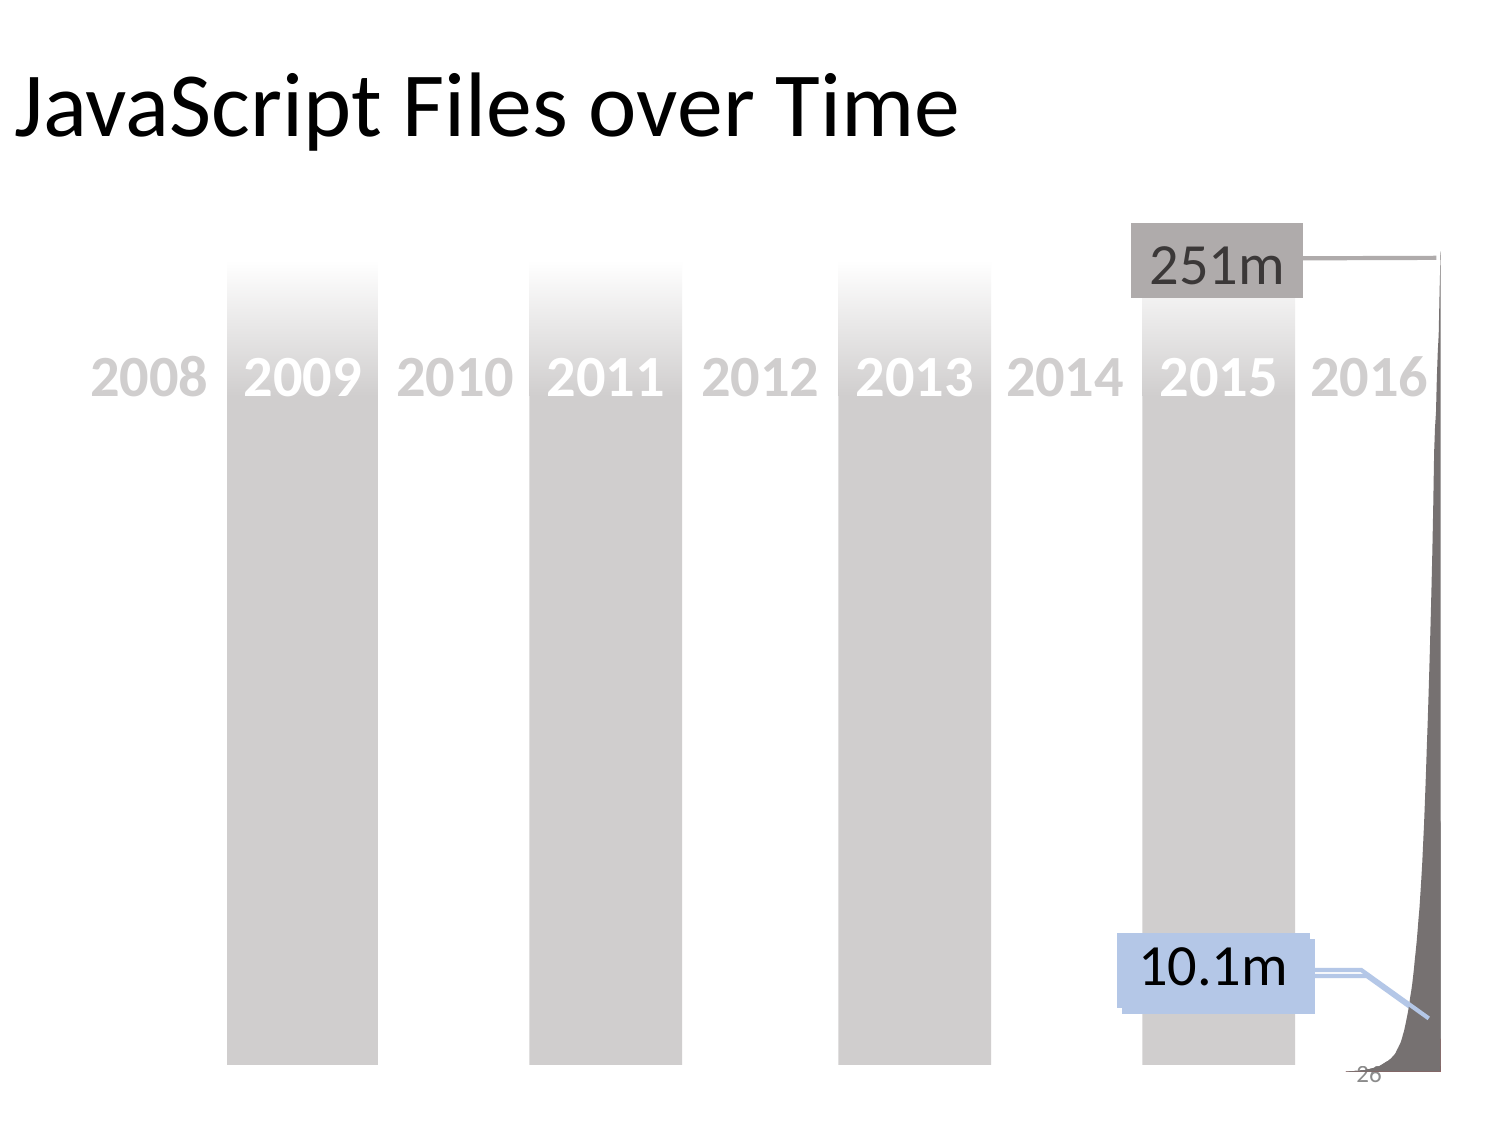

# JavaScript Files over Time

### Chart

| Category | Series 2 | Series 3 |
|---|---|---|
| 39539 | 76827.0 | 12643.0 |
| 39569 | 85142.0 | 13144.0 |
| 39600 | 95119.0 | 13639.0 |
| 39630 | 103076.0 | 14402.0 |
| 39661 | 110810.0 | 15241.0 |
| 39692 | 120959.0 | 16005.0 |
| 39722 | 130857.0 | 17494.0 |
| 39753 | 145558.0 | 19761.0 |
| 39783 | 162801.0 | 21765.0 |
| 39814 | 180132.0 | 23104.0 |
| 39845 | 196603.0 | 24244.0 |
| 39873 | 216120.0 | 25498.0 |
| 39904 | 232242.0 | 27237.0 |
| 39934 | 248579.0 | 29243.0 |
| 39965 | 276740.0 | 31487.0 |
| 39995 | 311600.0 | 33600.0 |
| 40026 | 333295.0 | 36697.0 |
| 40057 | 357810.0 | 39438.0 |
| 40087 | 386158.0 | 41756.0 |
| 40118 | 418461.0 | 44986.0 |
| 40148 | 447922.0 | 47800.0 |
| 40179 | 494822.0 | 51549.0 |
| 40210 | 566189.0 | 56159.0 |
| 40238 | 621235.0 | 60149.0 |
| 40269 | 665492.0 | 64656.0 |
| 40299 | 731534.0 | 69724.0 |
| 40330 | 798043.0 | 75553.0 |
| 40360 | 874506.0 | 81515.0 |
| 40391 | 941726.0 | 87587.0 |
| 40422 | 1010783.0 | 93565.0 |
| 40452 | 1095478.0 | 100436.0 |
| 40483 | 1208103.0 | 108928.0 |
| 40513 | 1270052.0 | 116456.0 |
| 40544 | 1351754.0 | 126405.0 |
| 40575 | 1457668.0 | 136573.0 |
| 40603 | 1543698.0 | 147277.0 |
| 40634 | 1629511.0 | 158364.0 |
| 40664 | 1784690.0 | 172038.0 |
| 40695 | 1960726.0 | 187732.0 |
| 40725 | 2126327.0 | 203740.0 |
| 40756 | 2314417.0 | 220850.0 |
| 40787 | 2514944.0 | 241056.0 |
| 40817 | 2674049.0 | 258161.0 |
| 40848 | 2892948.0 | 278423.0 |
| 40878 | 3055856.0 | 292635.0 |
| 40909 | 3191566.0 | 307866.0 |
| 40940 | 3357914.0 | 321772.0 |
| 40969 | 3612135.0 | 342071.0 |
| 41000 | 3810430.0 | 365089.0 |
| 41030 | 4049593.0 | 391328.0 |
| 41061 | 4355244.0 | 420728.0 |
| 41091 | 4678066.0 | 450739.0 |
| 41122 | 4986899.0 | 480332.0 |
| 41153 | 5297024.0 | 511561.0 |
| 41183 | 5716962.0 | 548520.0 |
| 41214 | 6370250.0 | 597940.0 |
| 41244 | 6914146.0 | 645262.0 |
| 41275 | 7416179.0 | 688771.0 |
| 41306 | 8046436.0 | 740187.0 |
| 41334 | 8549012.0 | 784056.0 |
| 41365 | 9304079.0 | 844429.0 |
| 41395 | 10202562.0 | 921158.0 |
| 41426 | 11299297.0 | 1003188.0 |
| 41456 | 12198293.0 | 1076757.0 |
| 41487 | 13470437.0 | 1168832.0 |
| 41518 | 14755787.0 | 1254270.0 |
| 41548 | 16120678.0 | 1348318.0 |
| 41579 | 17569571.0 | 1440820.0 |
| 41609 | 19046819.0 | 1532728.0 |
| 41640 | 20876568.0 | 1650779.0 |
| 41671 | 22908486.0 | 1779974.0 |
| 41699 | 24655277.0 | 1901426.0 |
| 41730 | 26629936.0 | 2023565.0 |
| 41760 | 28980205.0 | 2152087.0 |
| 41791 | 31572521.0 | 2299854.0 |
| 41821 | 34452368.0 | 2456054.0 |
| 41852 | 37145961.0 | 2614005.0 |
| 41883 | 39859784.0 | 2765259.0 |
| 41913 | 43316885.0 | 2941564.0 |
| 41944 | 46795808.0 | 3119790.0 |
| 41974 | 50062242.0 | 3289999.0 |
| 42005 | 54334292.0 | 3496534.0 |
| 42036 | 58903278.0 | 3715013.0 |
| 42064 | 63880779.0 | 3935858.0 |
| 42095 | 69817236.0 | 4196192.0 |
| 42125 | 75916825.0 | 4451394.0 |
| 42156 | 83013610.0 | 4760688.0 |
| 42186 | 90904565.0 | 5124491.0 |
| 42217 | 99173243.0 | 5444049.0 |
| 42248 | 107325672.0 | 5755513.0 |
| 42278 | 116060858.0 | 6086422.0 |
| 42309 | 125826964.0 | 6420014.0 |
| 42339 | 135836563.0 | 6781841.0 |
| 42370 | 147049266.0 | 7166497.0 |
| 42401 | 159273689.0 | 7555799.0 |
| 42430 | 172991410.0 | 7972145.0 |
| 42461 | 190301992.0 | 8424340.0 |
| 42491 | 197809946.0 | 8676399.0 |
| 42522 | 202344015.0 | 8859226.0 |
| 42552 | 213124771.0 | 9140420.0 |
| 42583 | 221194277.0 | 9365257.0 |
| 42614 | 226262815.0 | 9544875.0 |
| 42644 | 240013811.0 | 9845578.0 |
| 42675 | 251808482.0 | 10126566.0 |
|  | None | None |
|  | None | None |
|  | None | None |
|  | None | None |

### Chart

| Category | Series 2 | Series 3 | Series 4 |
|---|---|---|---|
| 39539 | 76827.0 | 74174.0 | 12643.0 |
| 39569 | 85142.0 | 82489.0 | 13144.0 |
| 39600 | 95119.0 | 92466.0 | 13639.0 |
| 39630 | 103076.0 | 100423.0 | 14402.0 |
| 39661 | 110810.0 | 108157.0 | 15241.0 |
| 39692 | 120959.0 | 118306.0 | 16005.0 |
| 39722 | 130857.0 | 128204.0 | 17494.0 |
| 39753 | 145558.0 | 142905.0 | 19761.0 |
| 39783 | 162801.0 | 160148.0 | 21765.0 |
| 39814 | 180132.0 | 177479.0 | 23104.0 |
| 39845 | 196603.0 | 193950.0 | 24244.0 |
| 39873 | 216120.0 | 213467.0 | 25498.0 |
| 39904 | 232242.0 | 229589.0 | 27237.0 |
| 39934 | 248579.0 | 245926.0 | 29243.0 |
| 39965 | 276740.0 | 274087.0 | 31487.0 |
| 39995 | 311600.0 | 308947.0 | 33600.0 |
| 40026 | 333295.0 | 330642.0 | 36697.0 |
| 40057 | 357810.0 | 355157.0 | 39438.0 |
| 40087 | 386158.0 | 383505.0 | 41756.0 |
| 40118 | 418461.0 | 415808.0 | 44986.0 |
| 40148 | 447922.0 | 445269.0 | 47800.0 |
| 40179 | 494822.0 | 492169.0 | 51549.0 |
| 40210 | 566189.0 | 563536.0 | 56159.0 |
| 40238 | 621235.0 | 618582.0 | 60149.0 |
| 40269 | 665492.0 | 662839.0 | 64656.0 |
| 40299 | 731534.0 | 728881.0 | 69724.0 |
| 40330 | 798043.0 | 795390.0 | 75553.0 |
| 40360 | 874506.0 | 871853.0 | 81515.0 |
| 40391 | 941726.0 | 939073.0 | 87587.0 |
| 40422 | 1010783.0 | 1008130.0 | 93565.0 |
| 40452 | 1095478.0 | 1092825.0 | 100436.0 |
| 40483 | 1208103.0 | 1205450.0 | 108928.0 |
| 40513 | 1270052.0 | 1267399.0 | 116456.0 |
| 40544 | 1351754.0 | 1349101.0 | 126405.0 |
| 40575 | 1457668.0 | 1455015.0 | 136573.0 |
| 40603 | 1543698.0 | 1541040.0 | 147277.0 |
| 40634 | 1629511.0 | 1625870.0 | 158364.0 |
| 40664 | 1784690.0 | 1777957.0 | 172038.0 |
| 40695 | 1960726.0 | 1952472.0 | 187732.0 |
| 40725 | 2126327.0 | 2109596.0 | 203740.0 |
| 40756 | 2314417.0 | 2277312.0 | 220850.0 |
| 40787 | 2514944.0 | 2461036.0 | 241056.0 |
| 40817 | 2674049.0 | 2597511.0 | 258161.0 |
| 40848 | 2892948.0 | 2795153.0 | 278423.0 |
| 40878 | 3055856.0 | 2945077.0 | 292635.0 |
| 40909 | 3191566.0 | 3067136.0 | 307866.0 |
| 40940 | 3357914.0 | 3213521.0 | 321772.0 |
| 40969 | 3612135.0 | 3436249.0 | 342071.0 |
| 41000 | 3810430.0 | 3592149.0 | 365089.0 |
| 41030 | 4049593.0 | 3769643.0 | 391328.0 |
| 41061 | 4355244.0 | 4003742.0 | 420728.0 |
| 41091 | 4678066.0 | 4248334.0 | 450739.0 |
| 41122 | 4986899.0 | 4495931.0 | 480332.0 |
| 41153 | 5297024.0 | 4724642.0 | 511561.0 |
| 41183 | 5716962.0 | 5035150.0 | 548520.0 |
| 41214 | 6370250.0 | 5439823.0 | 597940.0 |
| 41244 | 6914146.0 | 5821692.0 | 645262.0 |
| 41275 | 7416179.0 | 6178192.0 | 688771.0 |
| 41306 | 8046436.0 | 6606234.0 | 740187.0 |
| 41334 | 8549012.0 | 6937397.0 | 784056.0 |
| 41365 | 9304079.0 | 7450533.0 | 844429.0 |
| 41395 | 10202562.0 | 7990842.0 | 921158.0 |
| 41426 | 11299297.0 | 8690267.0 | 1003188.0 |
| 41456 | 12198293.0 | 9253660.0 | 1076757.0 |
| 41487 | 13470437.0 | 9989183.0 | 1168832.0 |
| 41518 | 14755787.0 | 10737183.0 | 1254270.0 |
| 41548 | 16120678.0 | 11449837.0 | 1348318.0 |
| 41579 | 17569571.0 | 12283815.0 | 1440820.0 |
| 41609 | 19046819.0 | 13062518.0 | 1532728.0 |
| 41640 | 20876568.0 | 14034211.0 | 1650779.0 |
| 41671 | 22908486.0 | 15053141.0 | 1779974.0 |
| 41699 | 24655277.0 | 15955689.0 | 1901426.0 |
| 41730 | 26629936.0 | 16930226.0 | 2023565.0 |
| 41760 | 28980205.0 | 18027407.0 | 2152087.0 |
| 41791 | 31572521.0 | 19317568.0 | 2299854.0 |
| 41821 | 34452368.0 | 20610720.0 | 2456054.0 |
| 41852 | 37145961.0 | 21768523.0 | 2614005.0 |
| 41883 | 39859784.0 | 23032685.0 | 2765259.0 |
| 41913 | 43316885.0 | 24464382.0 | 2941564.0 |
| 41944 | 46795808.0 | 25828023.0 | 3119790.0 |
| 41974 | 50062242.0 | 27182961.0 | 3289999.0 |
| 42005 | 54334292.0 | 28850479.0 | 3496534.0 |
| 42036 | 58903278.0 | 30628555.0 | 3715013.0 |
| 42064 | 63880779.0 | 32503042.0 | 3935858.0 |
| 42095 | 69817236.0 | 34529020.0 | 4196192.0 |
| 42125 | 75916825.0 | 36552014.0 | 4451394.0 |
| 42156 | 83013610.0 | 39113397.0 | 4760688.0 |
| 42186 | 90904565.0 | 41785708.0 | 5124491.0 |
| 42217 | 99173243.0 | 44227492.0 | 5444049.0 |
| 42248 | 107325672.0 | 46659638.0 | 5755513.0 |
| 42278 | 116060858.0 | 49149613.0 | 6086422.0 |
| 42309 | 125826964.0 | 51593831.0 | 6420014.0 |
| 42339 | 135836563.0 | 54304021.0 | 6781841.0 |
| 42370 | 147049266.0 | 57195152.0 | 7166497.0 |
| 42401 | 159273689.0 | 60096827.0 | 7555799.0 |
| 42430 | 172991410.0 | 63170053.0 | 7972145.0 |
| 42461 | 190301992.0 | 66490967.0 | 8424340.0 |
| 42491 | 197809946.0 | 68065541.0 | 8676399.0 |
| 42522 | 202344015.0 | 69137515.0 | 8859226.0 |
| 42552 | 213124771.0 | 71009266.0 | 9140420.0 |
| 42583 | 221194277.0 | 72343710.0 | 9365257.0 |
| 42614 | 226262815.0 | 73286568.0 | 9544875.0 |
| 42644 | 240013811.0 | 75300892.0 | 9845578.0 |
| 42675 | 251808482.0 | 77111118.0 | 10126566.0 |
|  | None | None | None |
|  | None | None | None |
|  | None | None | None |
|  | None | None | None |
251m

2015

2008

2011

2013

2016

2014

2012

2010

2009
10.1m
26